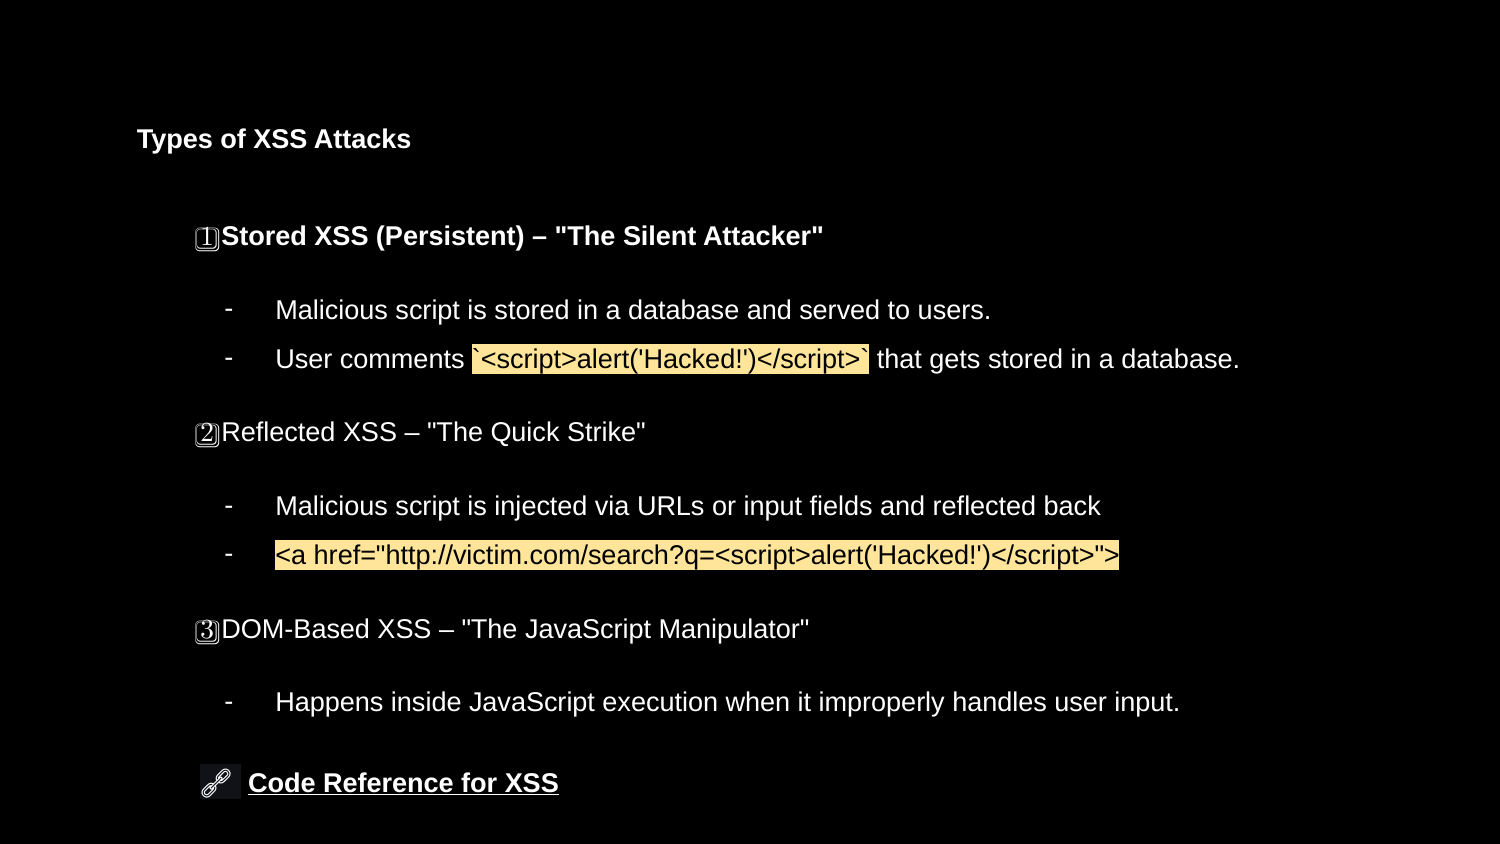

Types of XSS Attacks
1️⃣ Stored XSS (Persistent) – "The Silent Attacker"
Malicious script is stored in a database and served to users.
User comments `<script>alert('Hacked!')</script>` that gets stored in a database.
2️⃣ Reflected XSS – "The Quick Strike"
Malicious script is injected via URLs or input fields and reflected back
<a href="http://victim.com/search?q=<script>alert('Hacked!')</script>">
3️⃣ DOM-Based XSS – "The JavaScript Manipulator"
Happens inside JavaScript execution when it improperly handles user input.
🔗  Code Reference for XSS